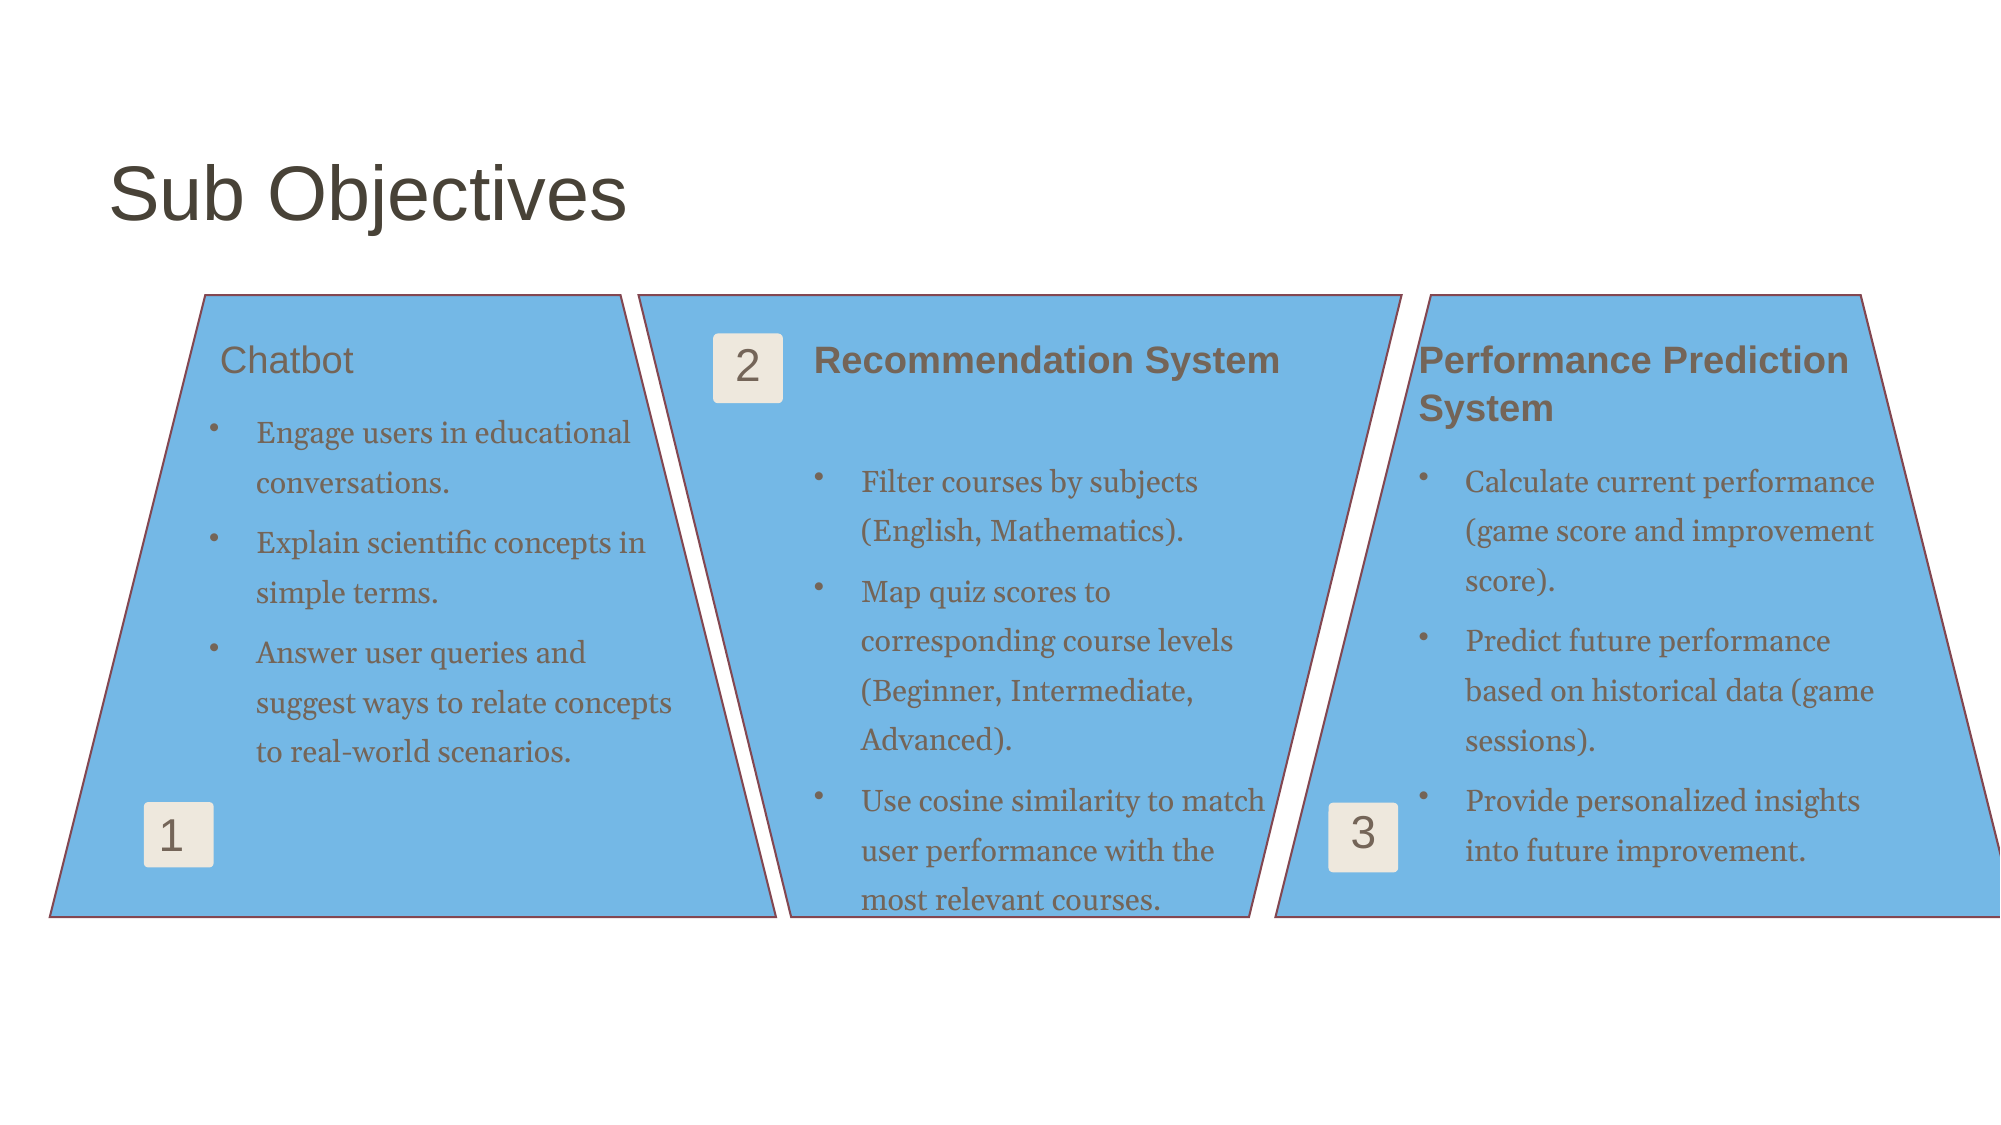

Sub Objectives

 Chatbot

Recommendation System
Performance Prediction System
2
Engage users in educational conversations.
Filter courses by subjects (English, Mathematics).
Calculate current performance (game score and improvement score).
Explain scientific concepts in simple terms.
Map quiz scores to corresponding course levels (Beginner, Intermediate, Advanced).
Predict future performance based on historical data (game sessions).
Answer user queries and suggest ways to relate concepts to real-world scenarios.
Use cosine similarity to match user performance with the most relevant courses.
Provide personalized insights into future improvement.

3
1